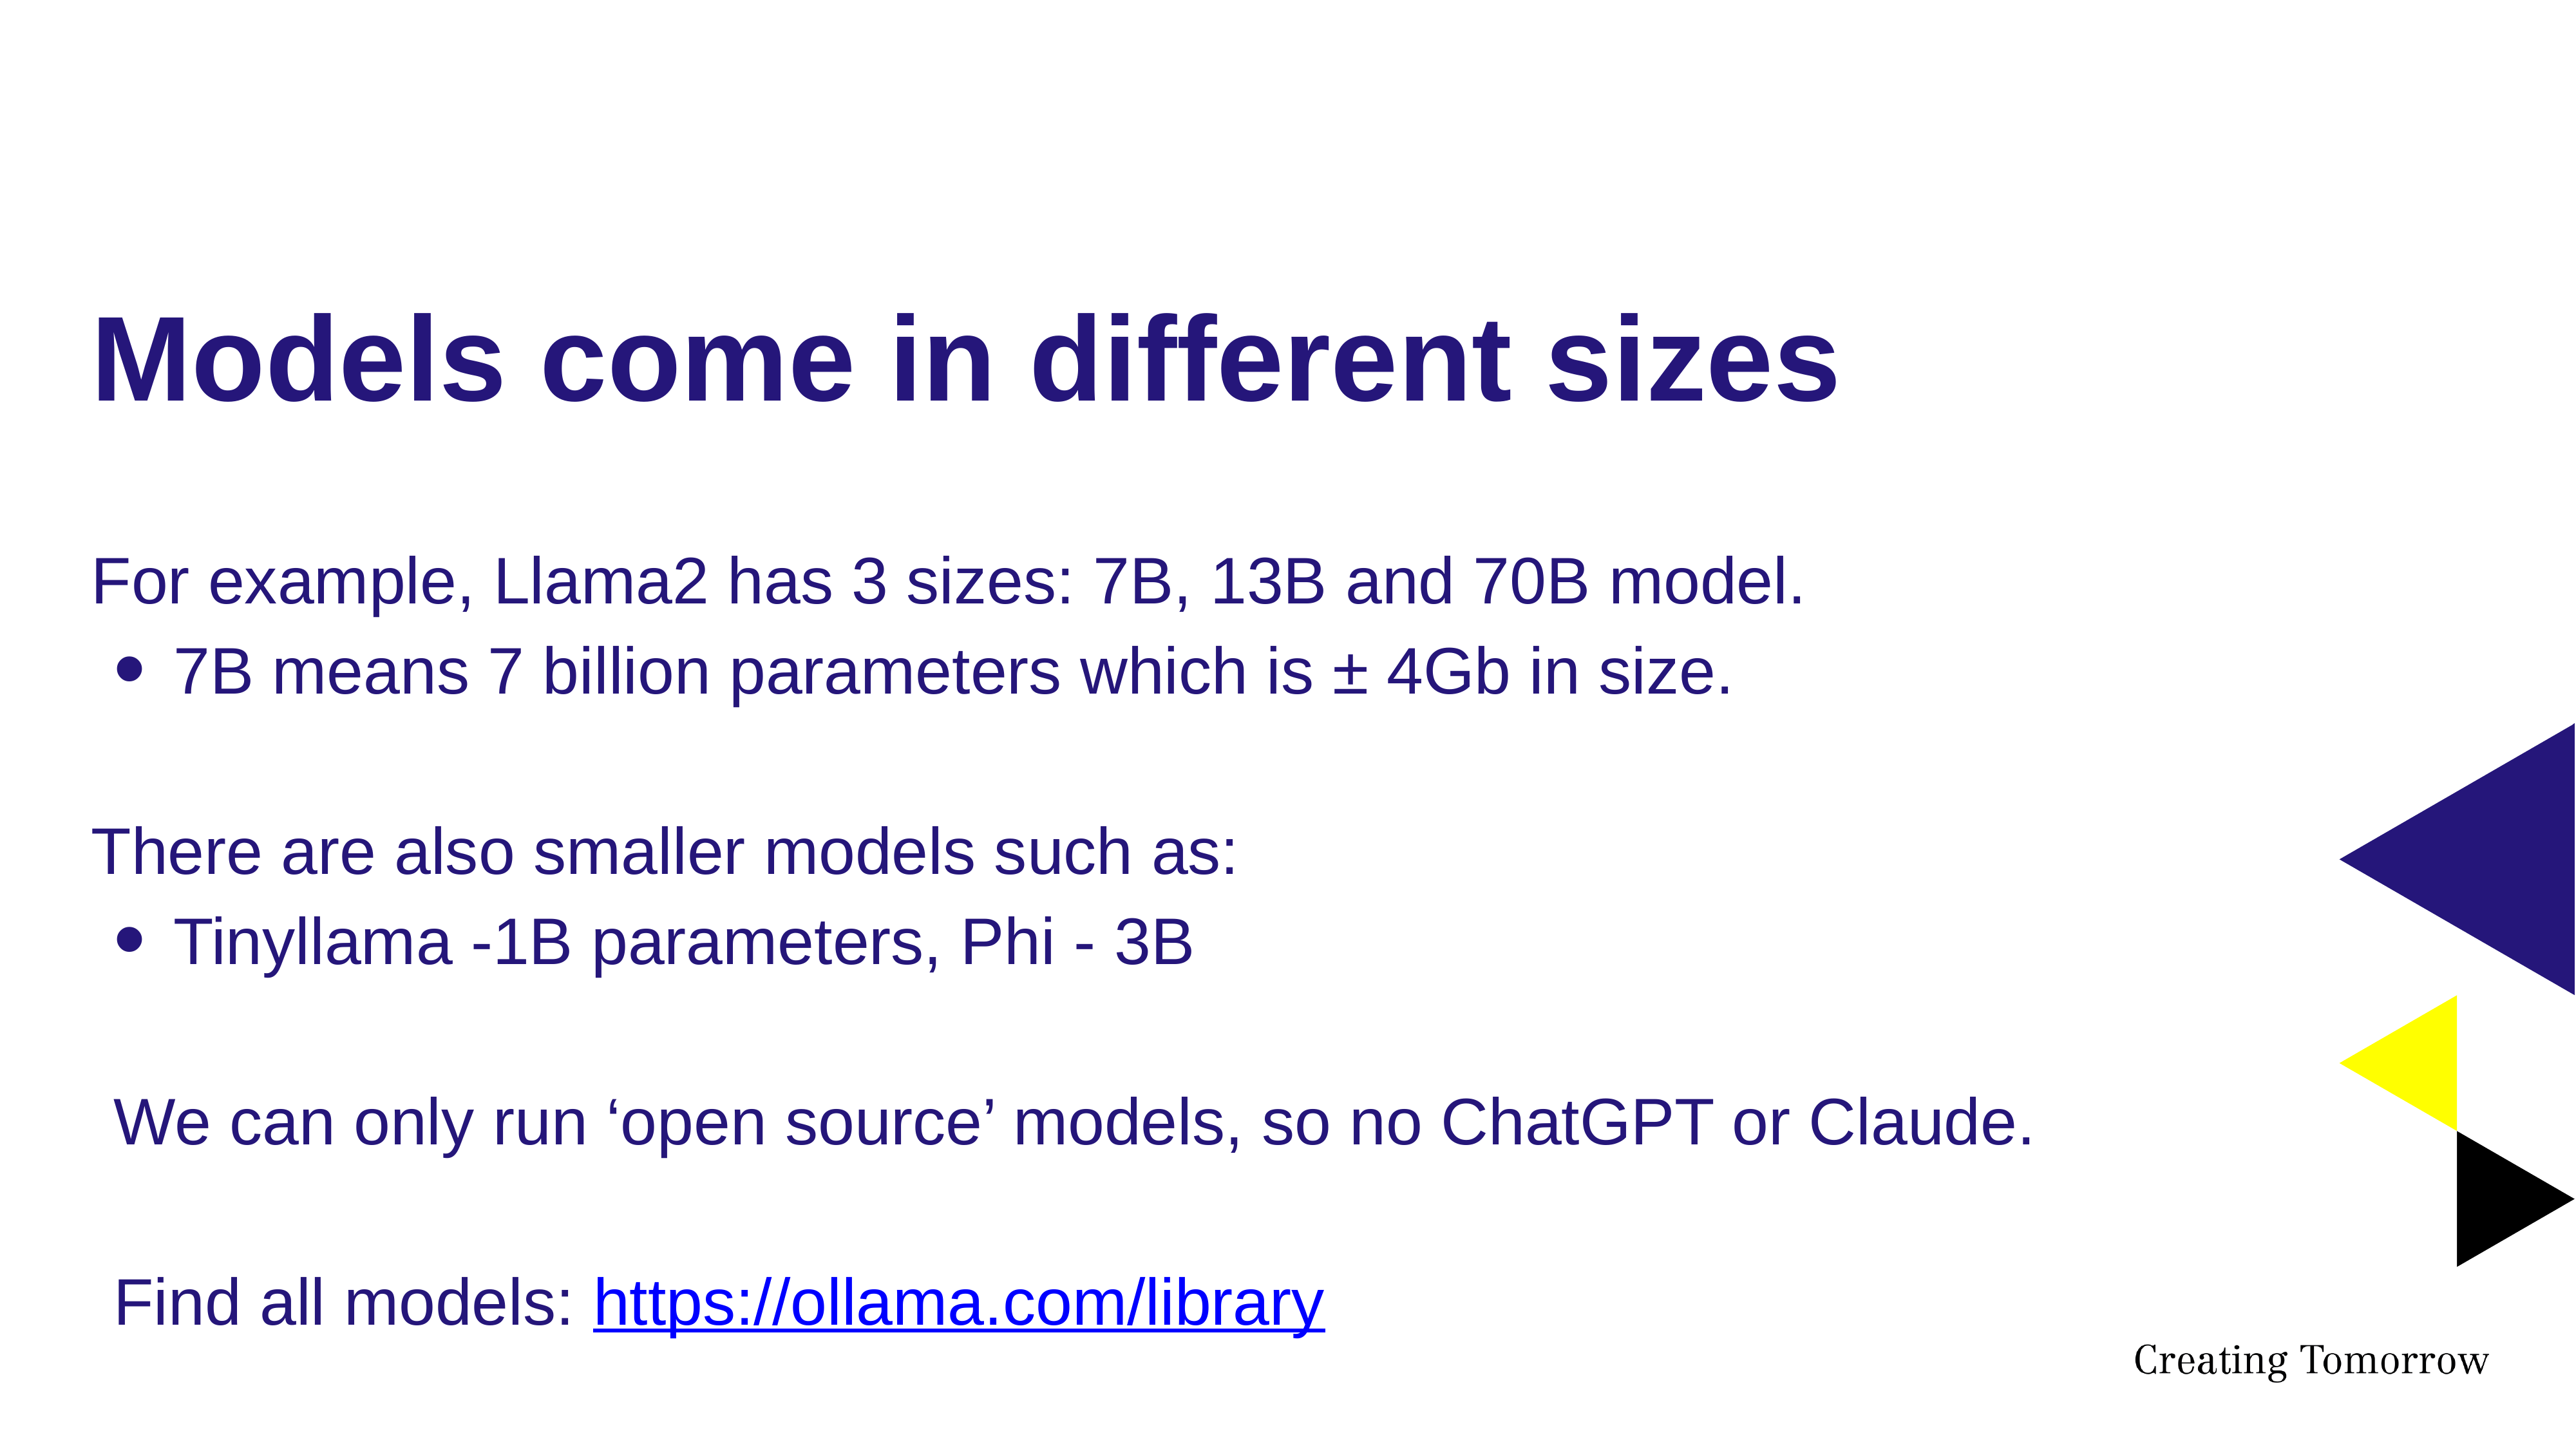

# Models come in different sizes
For example, Llama2 has 3 sizes: 7B, 13B and 70B model.
7B means 7 billion parameters which is ± 4Gb in size.

There are also smaller models such as:
Tinyllama -1B parameters, Phi - 3B

We can only run ‘open source’ models, so no ChatGPT or Claude.

Find all models: https://ollama.com/library